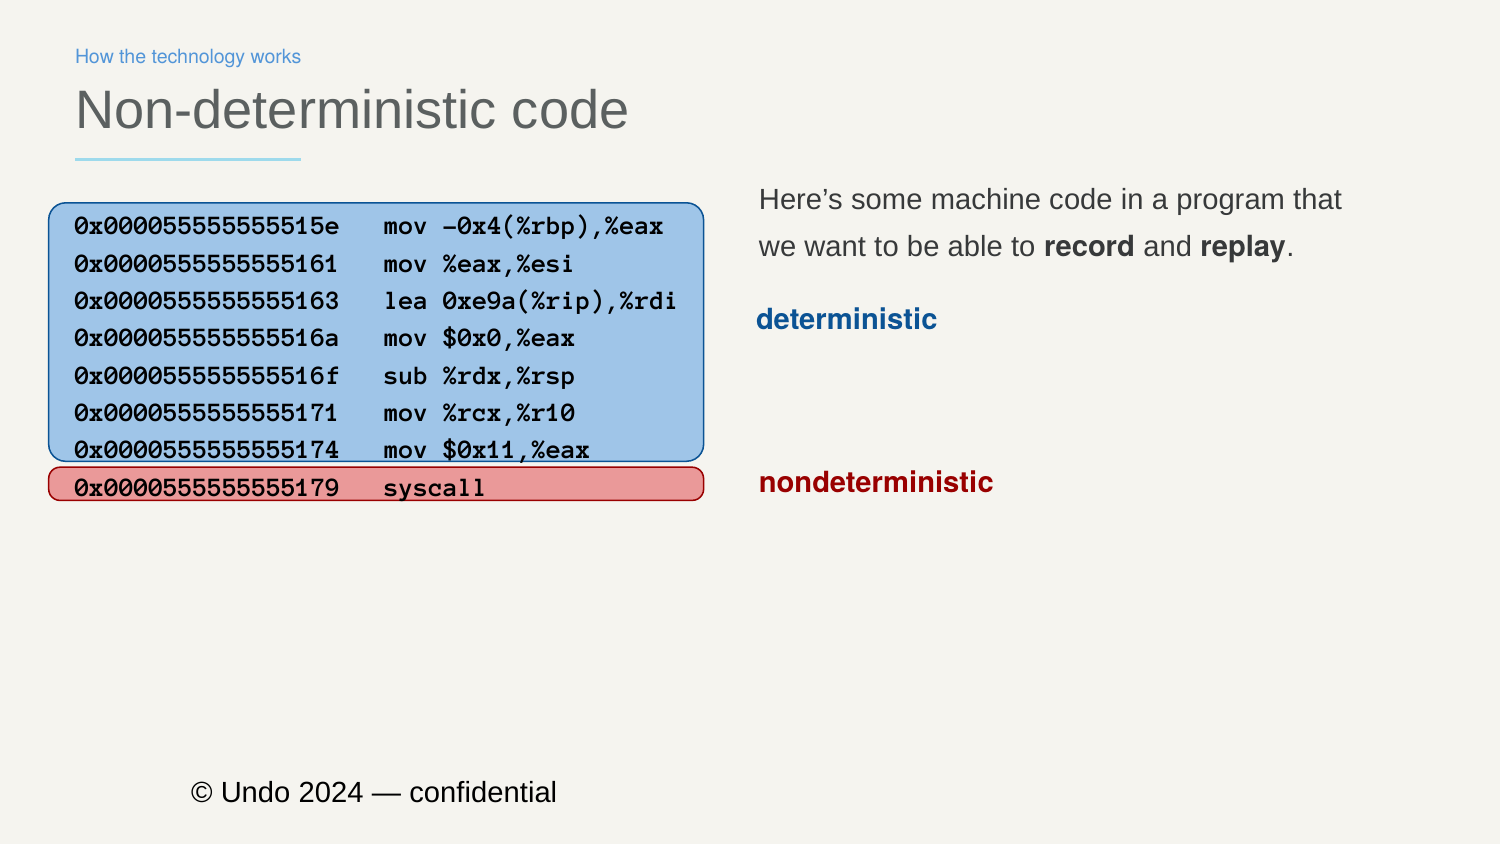

How the technology works
# Non-deterministic code
Here’s some machine code in a program that we want to be able to record and replay.
0x000055555555515e   mov -0x4(%rbp),%eax
0x0000555555555161   mov %eax,%esi
0x0000555555555163   lea 0xe9a(%rip),%rdi
0x000055555555516a   mov $0x0,%eax
0x000055555555516f   sub %rdx,%rsp
0x0000555555555171   mov %rcx,%r10
0x0000555555555174   mov $0x11,%eax
0x0000555555555179   syscall

deterministic
nondeterministic

© Undo 2024 — confidential